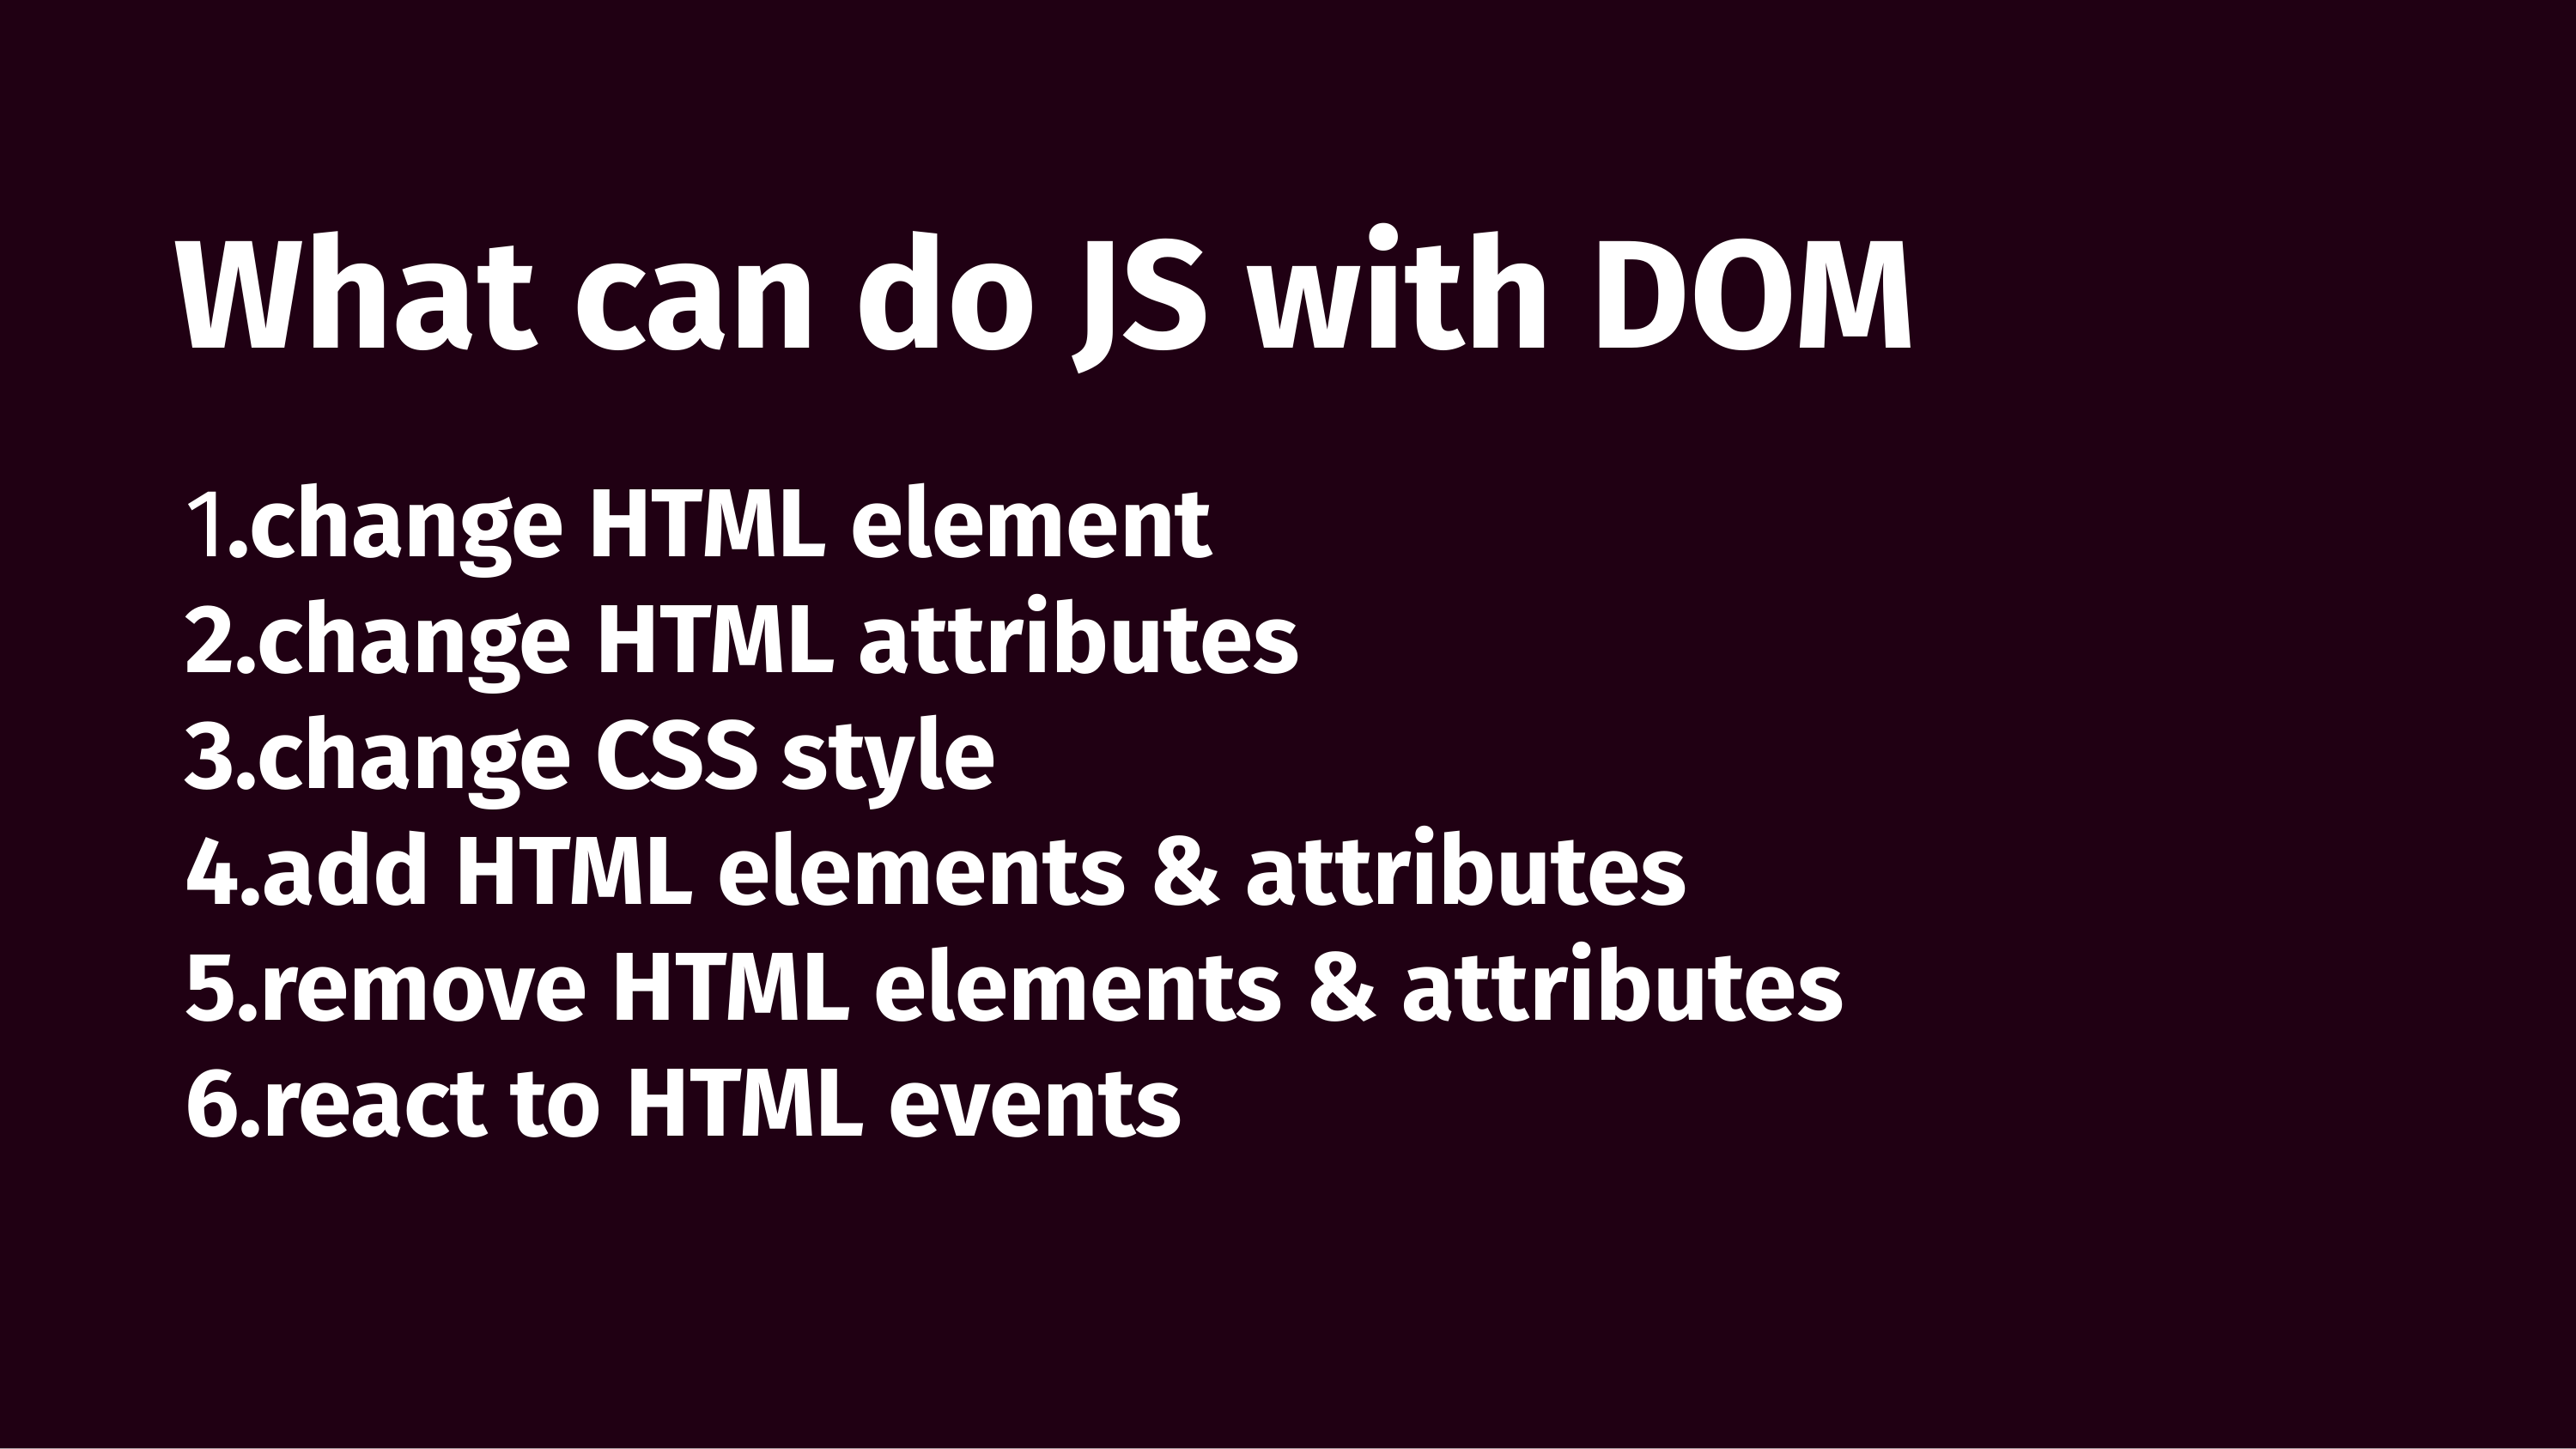

# What can do JS with DOM
1.change HTML element
2.change HTML attributes
3.change CSS style
4.add HTML elements & attributes
5.remove HTML elements & attributes
6.react to HTML events